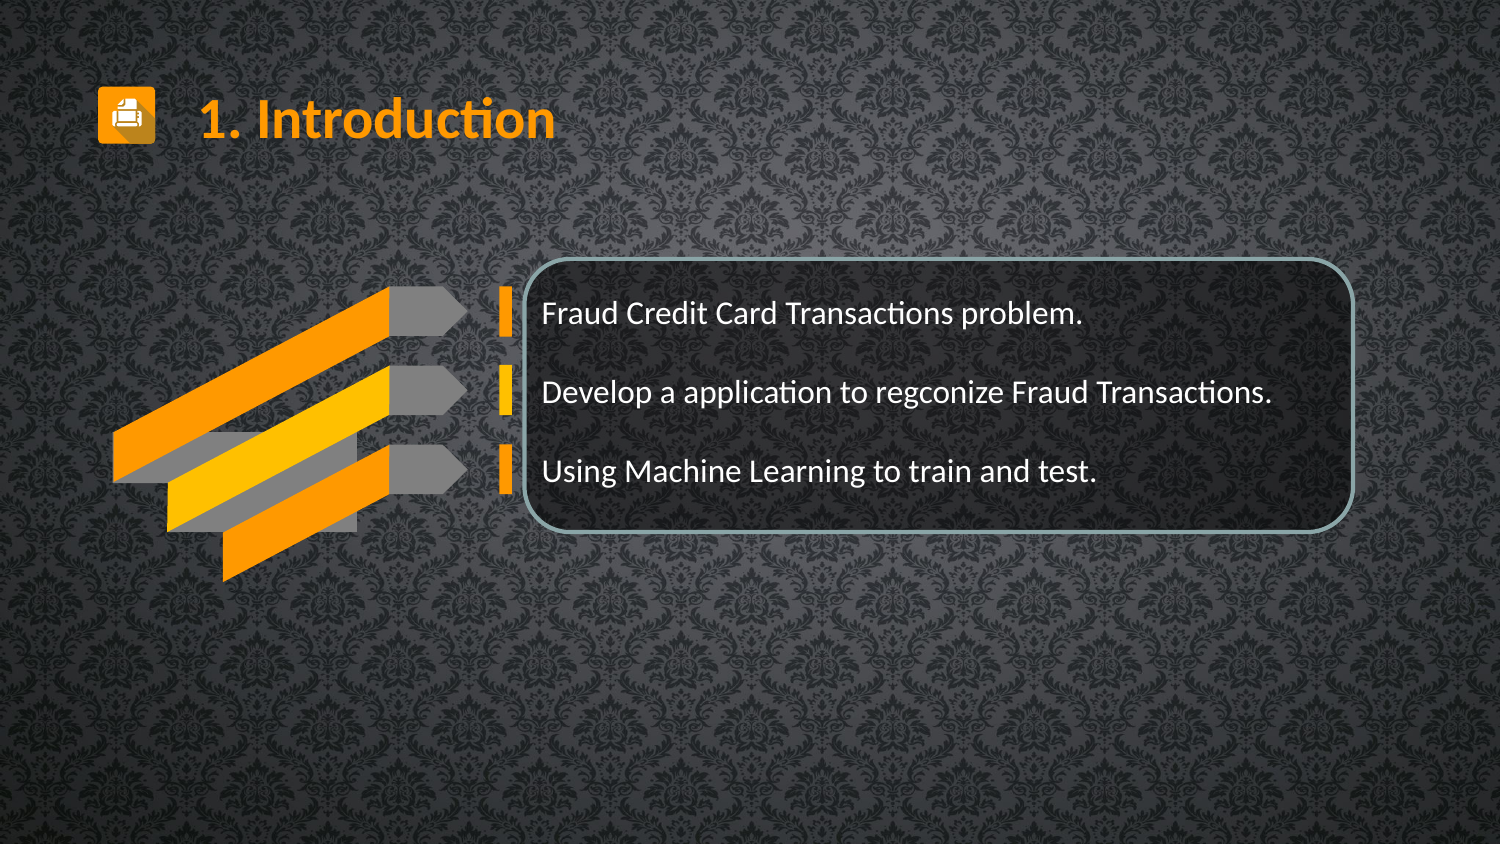

1. Introduction

Fraud Credit Card Transactions problem.

Develop a application to regconize Fraud Transactions.

Using Machine Learning to train and test.